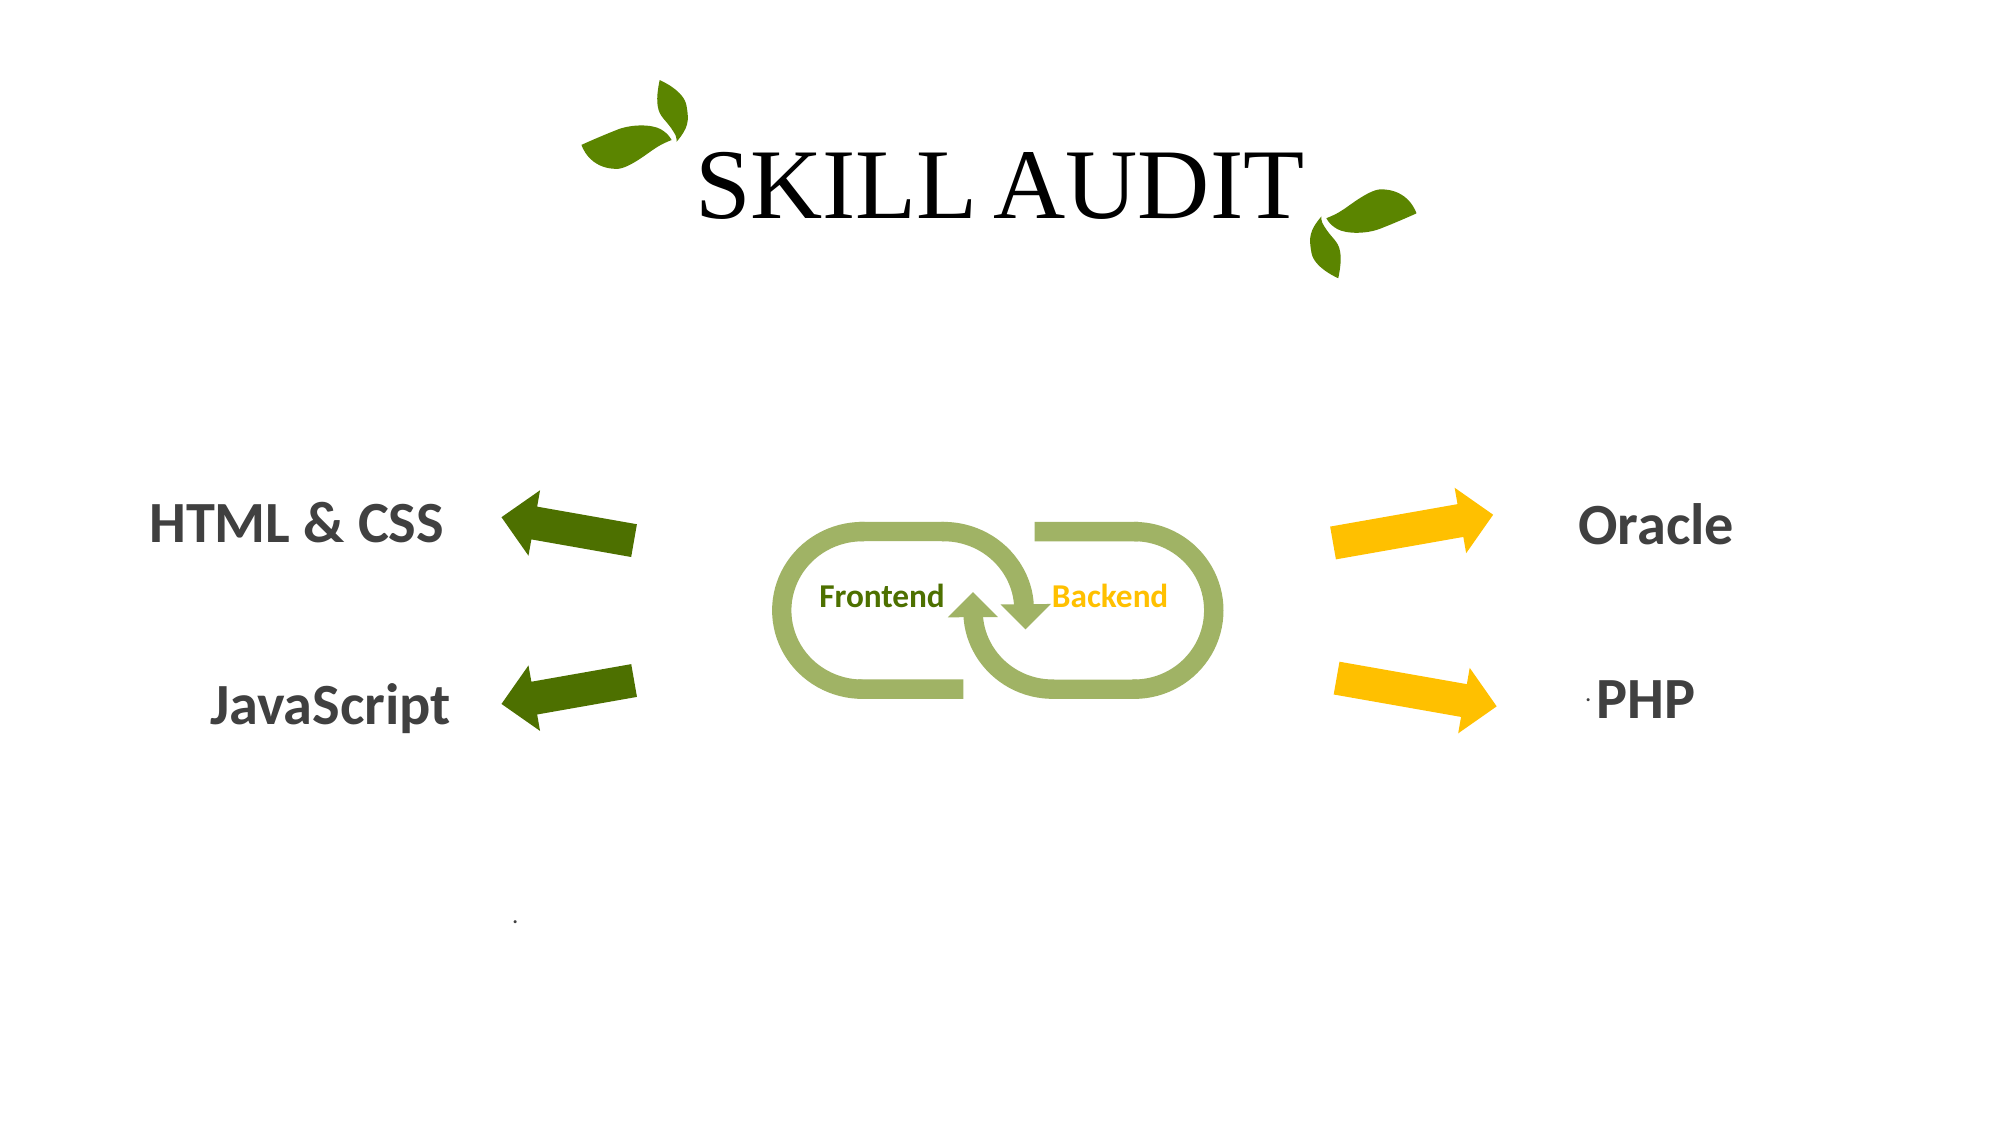

SKILL AUDIT

HTML & CSS

Oracle

Backend
Frontend

PHP

JavaScript
.

.